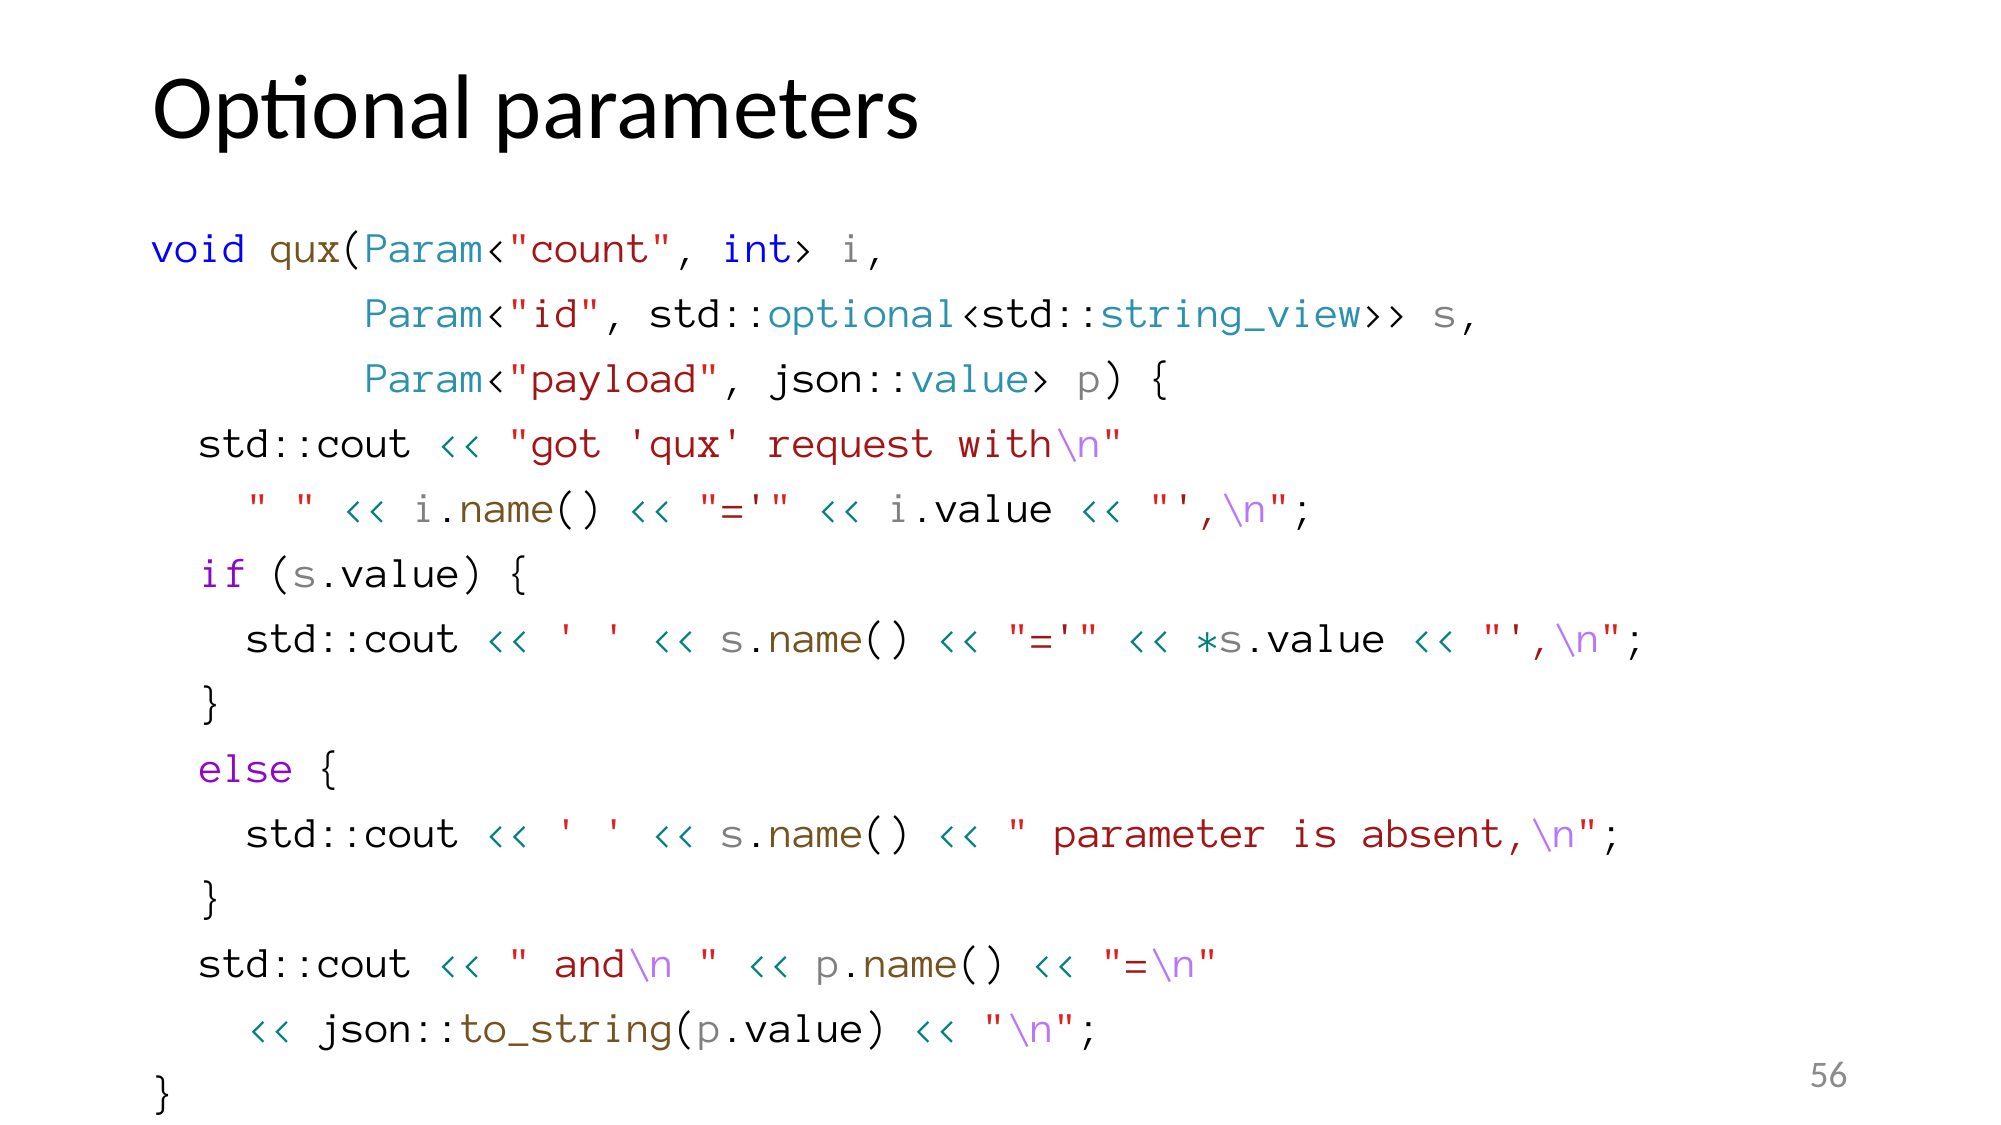

# Optional parameters
void qux(Param<"count", int> i,
         Param<"id", std::optional<std::string_view>> s,
         Param<"payload", json::value> p) {
  std::cout << "got 'qux' request with\n"
    " " << i.name() << "='" << i.value << "',\n";
  if (s.value) {
    std::cout << ' ' << s.name() << "='" << *s.value << "',\n";
  }
  else {
    std::cout << ' ' << s.name() << " parameter is absent,\n";
  }
  std::cout << " and\n " << p.name() << "=\n"
    << json::to_string(p.value) << "\n";
}
56